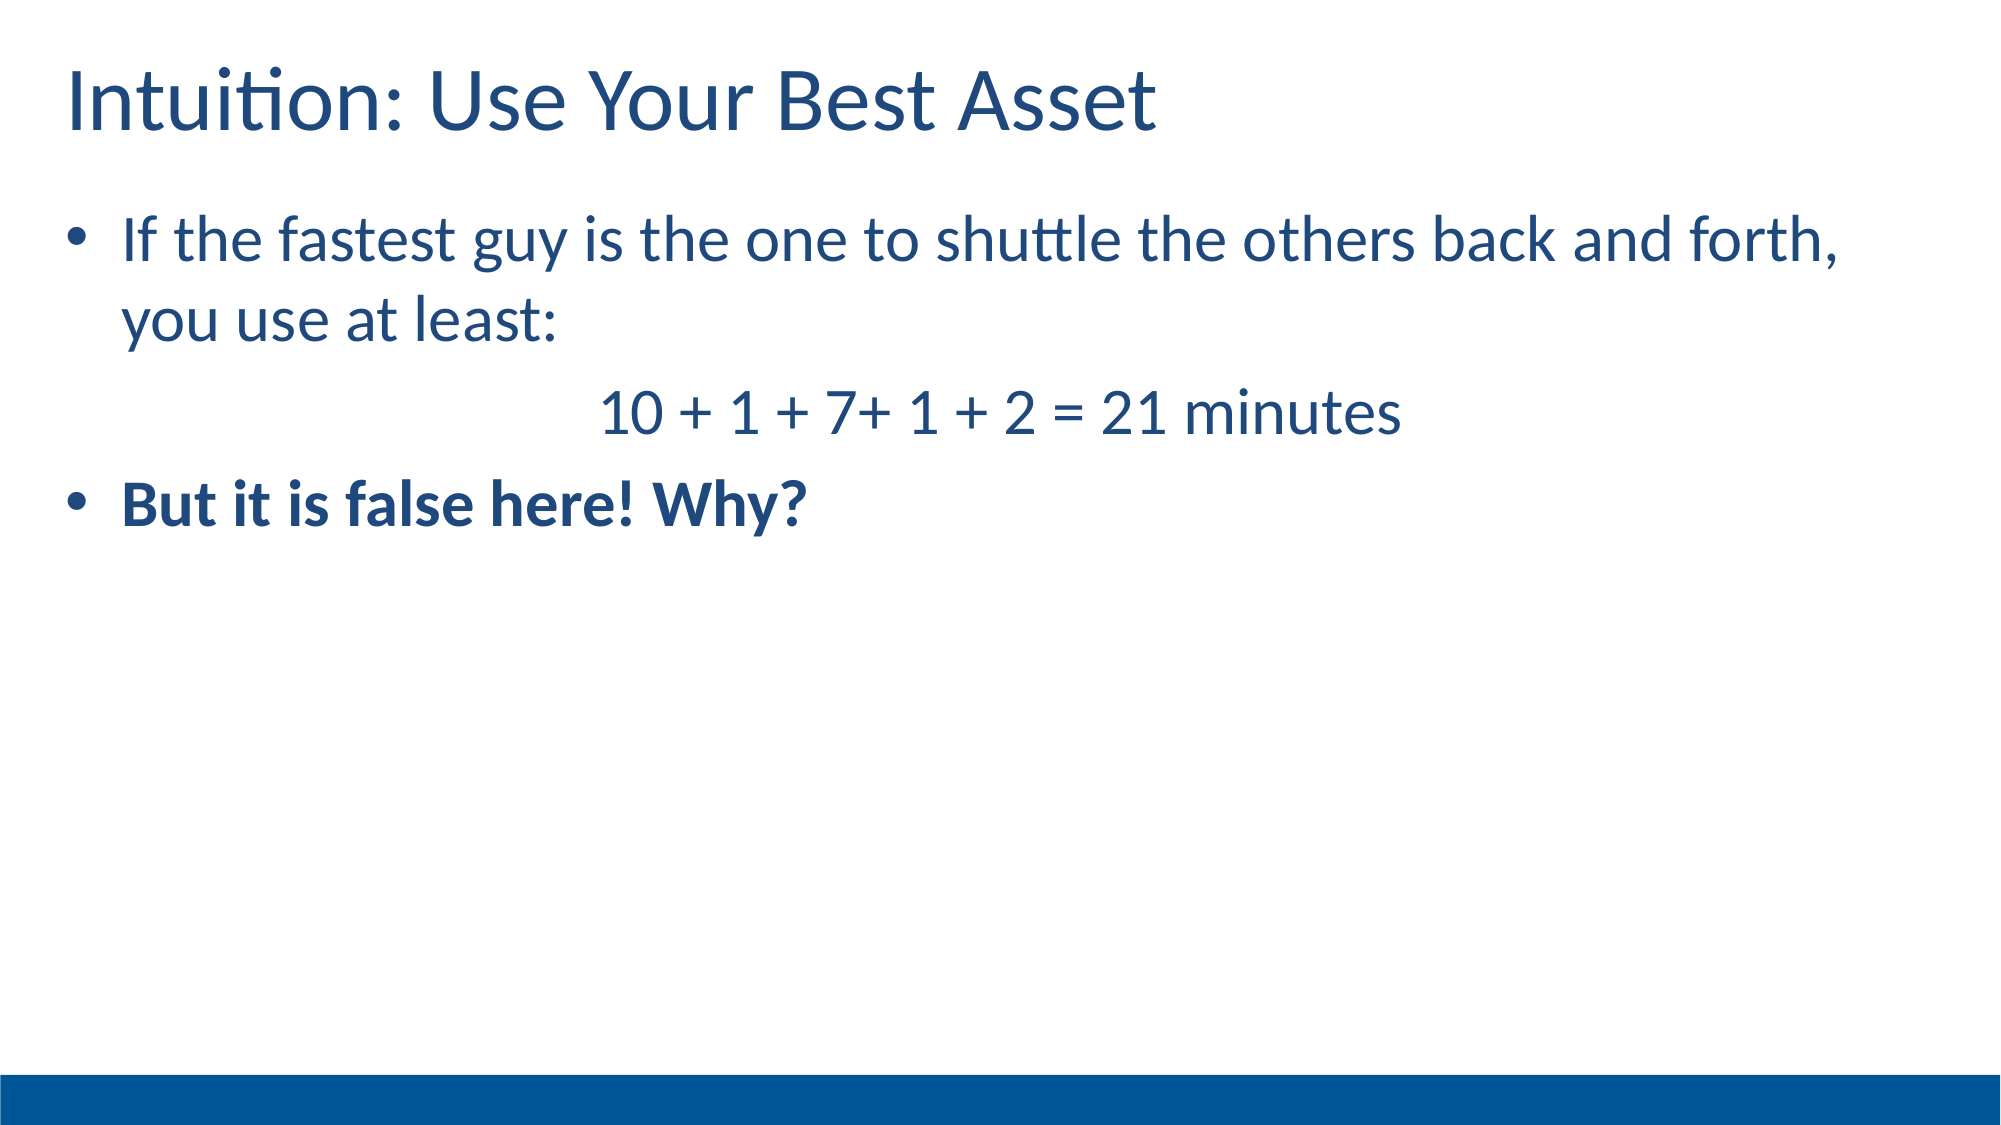

# Intuition: Use Your Best Asset
If the fastest guy is the one to shuttle the others back and forth, you use at least:
10 + 1 + 7+ 1 + 2 = 21 minutes
But it is false here! Why?